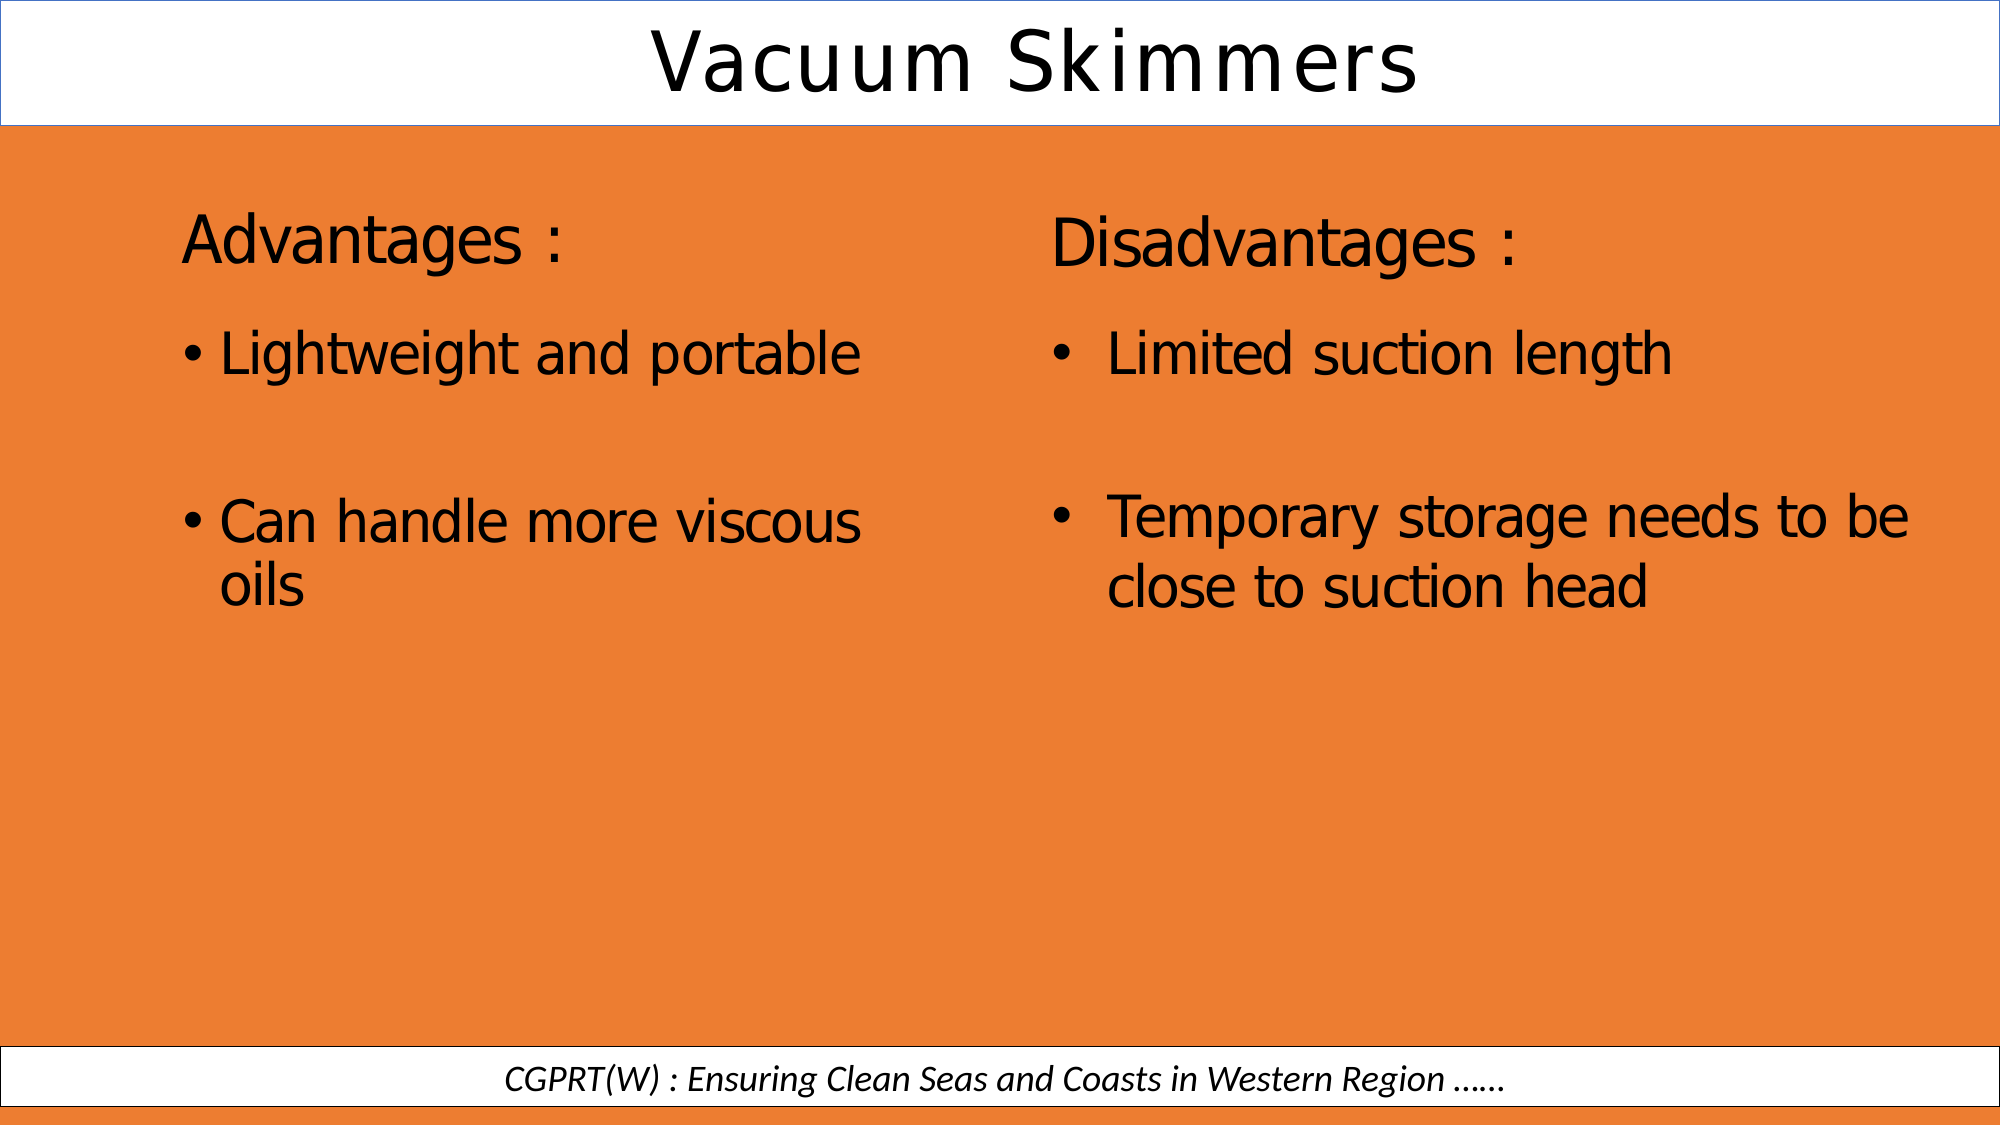

Vacuum Skimmers
Disadvantages :
Limited suction length

Temporary storage needs to be close to suction head
Advantages :
Lightweight and portable

Can handle more viscous oils
 CGPRT(W) : Ensuring Clean Seas and Coasts in Western Region ……